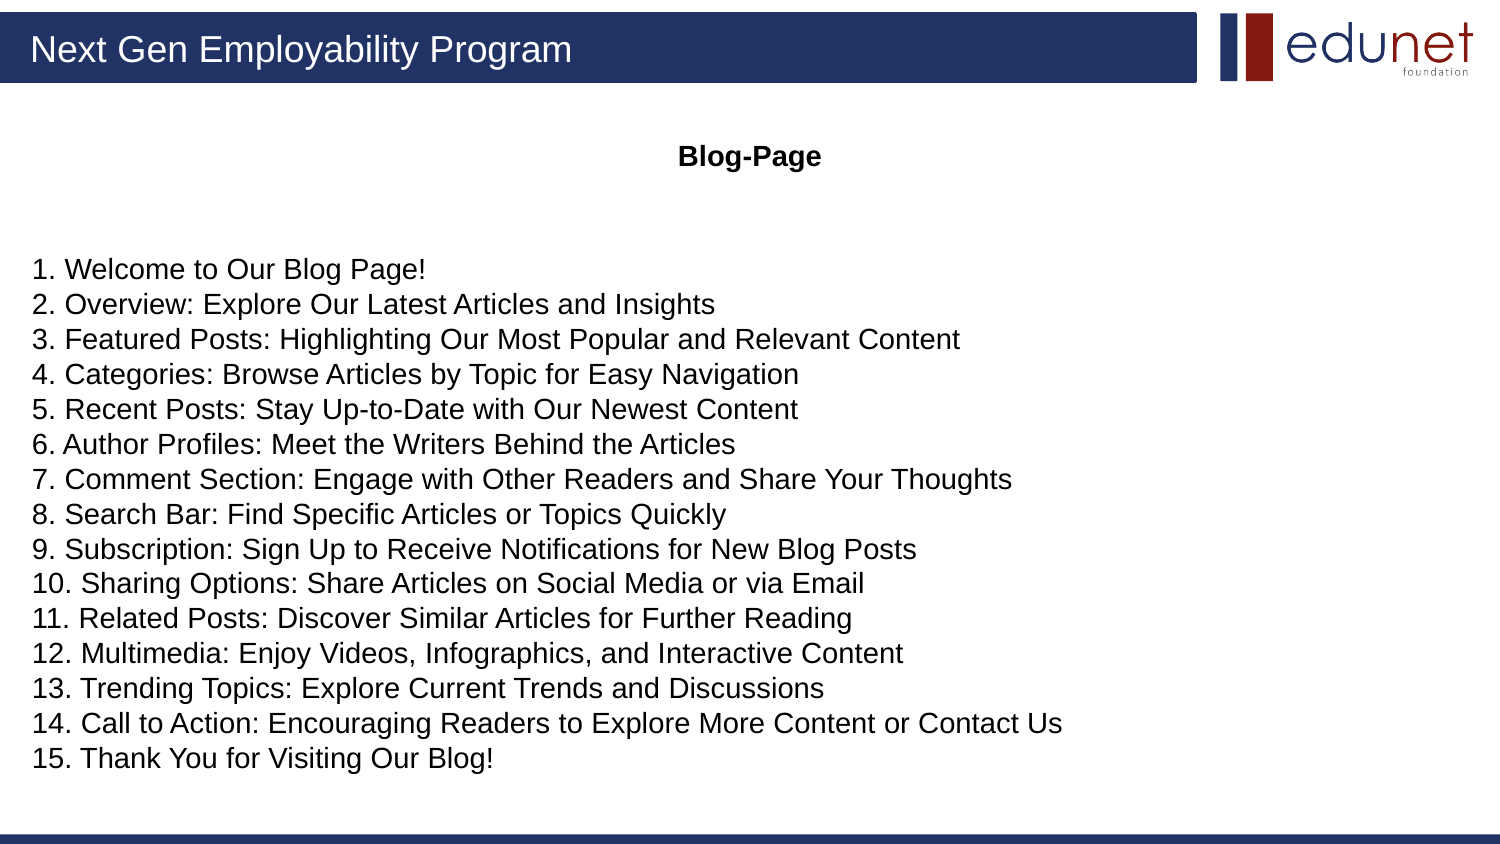

# Blog-Page

1. Welcome to Our Blog Page!
2. Overview: Explore Our Latest Articles and Insights
3. Featured Posts: Highlighting Our Most Popular and Relevant Content
4. Categories: Browse Articles by Topic for Easy Navigation
5. Recent Posts: Stay Up-to-Date with Our Newest Content
6. Author Profiles: Meet the Writers Behind the Articles
7. Comment Section: Engage with Other Readers and Share Your Thoughts
8. Search Bar: Find Specific Articles or Topics Quickly
9. Subscription: Sign Up to Receive Notifications for New Blog Posts
10. Sharing Options: Share Articles on Social Media or via Email
11. Related Posts: Discover Similar Articles for Further Reading
12. Multimedia: Enjoy Videos, Infographics, and Interactive Content
13. Trending Topics: Explore Current Trends and Discussions
14. Call to Action: Encouraging Readers to Explore More Content or Contact Us
15. Thank You for Visiting Our Blog!